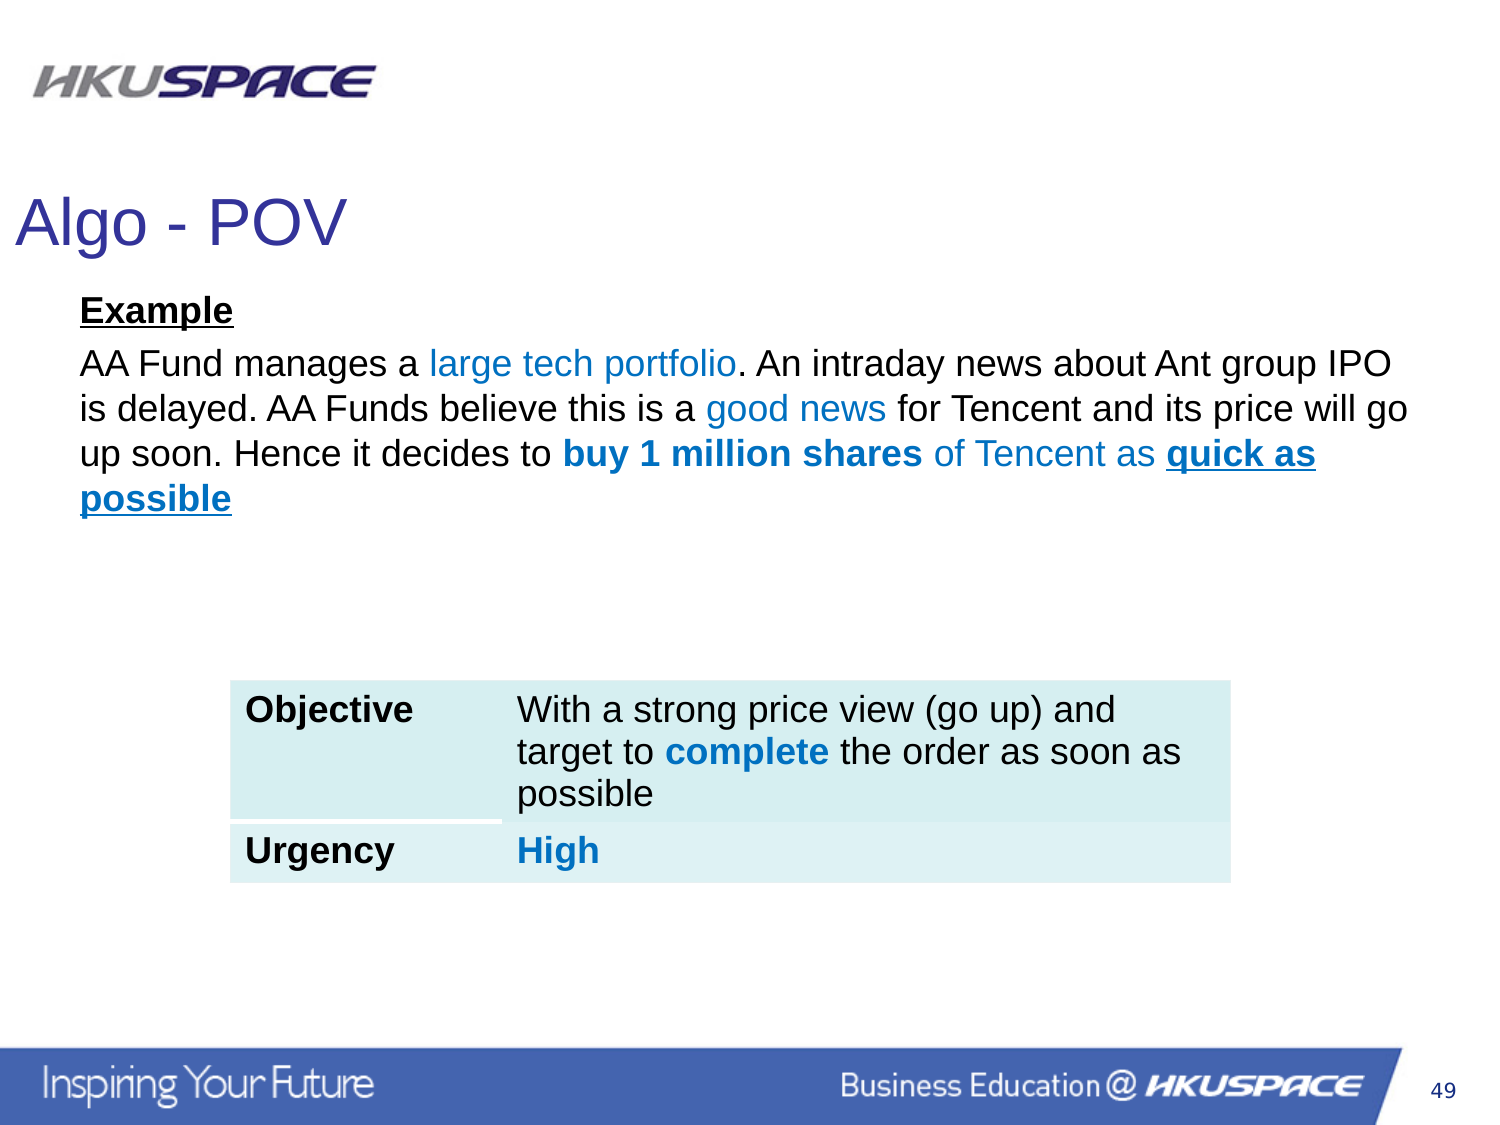

Algo - POV
Example
AA Fund manages a large tech portfolio. An intraday news about Ant group IPO is delayed. AA Funds believe this is a good news for Tencent and its price will go up soon. Hence it decides to buy 1 million shares of Tencent as quick as possible

| Objective | With a strong price view (go up) and target to complete the order as soon as possible |
| --- | --- |
| Urgency | High |
49